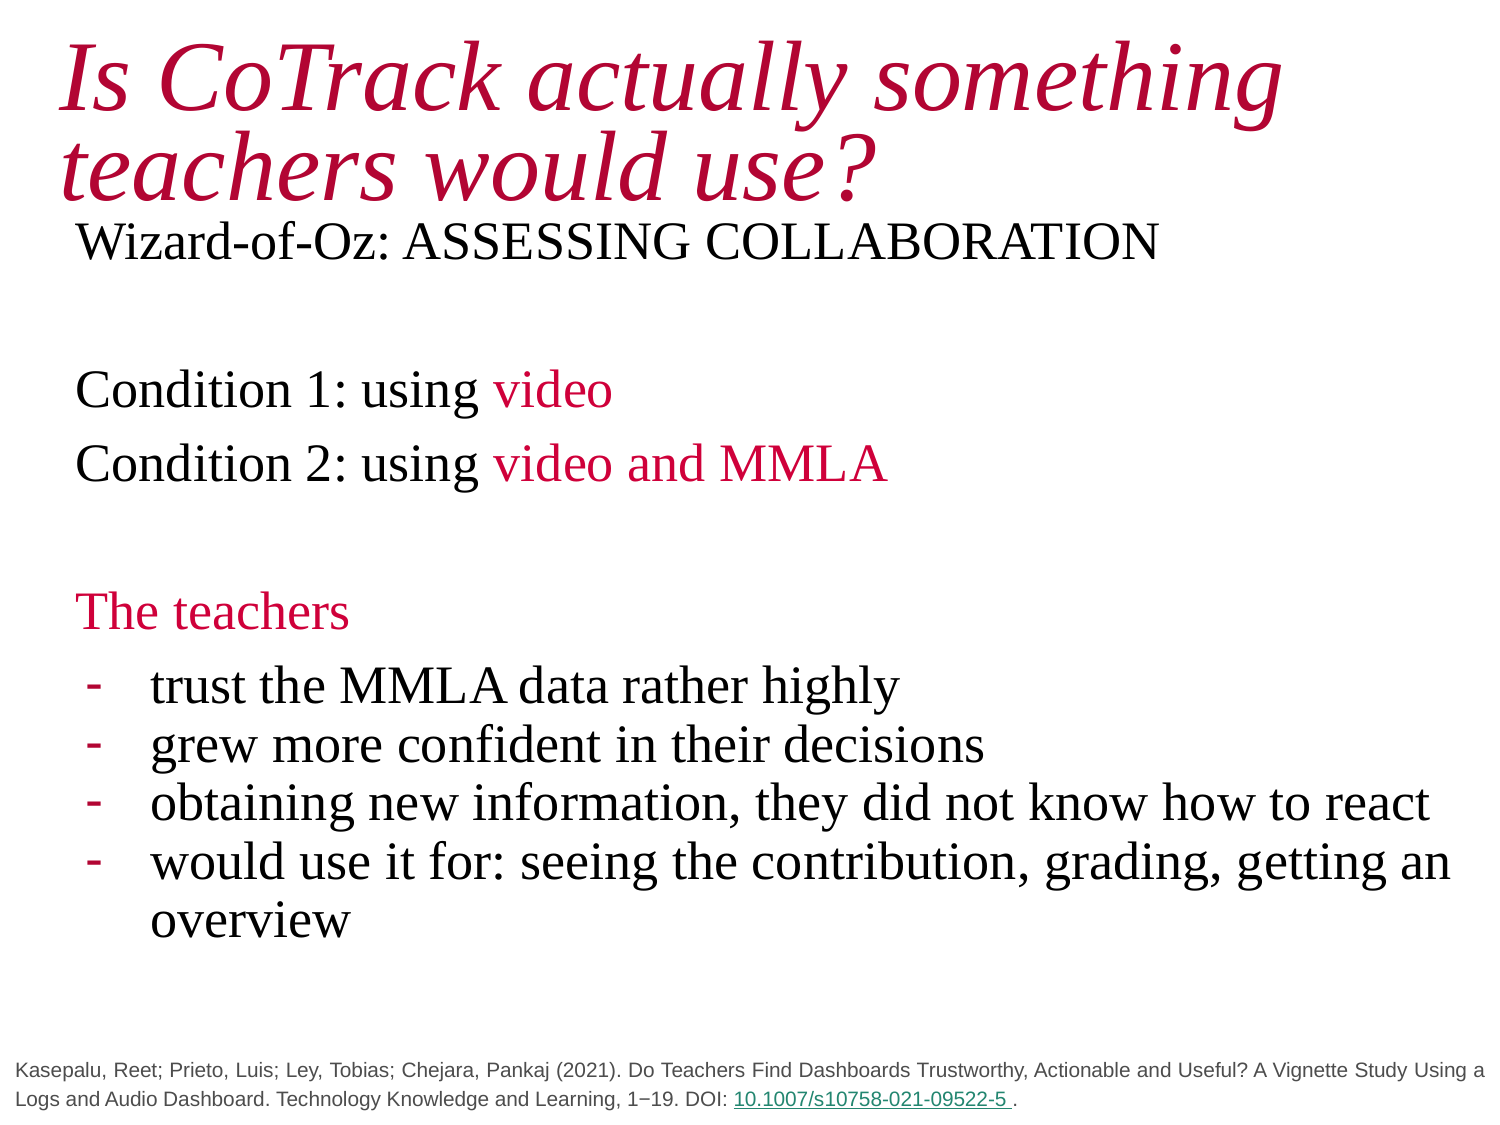

# Is CoTrack actually something teachers would use?

Wizard-of-Oz: ASSESSING COLLABORATION

Condition 1: using video
Condition 2: using video and MMLA

The teachers
trust the MMLA data rather highly
grew more confident in their decisions
obtaining new information, they did not know how to react
would use it for: seeing the contribution, grading, getting an overview

Kasepalu, Reet; Prieto, Luis; Ley, Tobias; Chejara, Pankaj (2021). Do Teachers Find Dashboards Trustworthy, Actionable and Useful? A Vignette Study Using a Logs and Audio Dashboard. Technology Knowledge and Learning, 1−19. DOI: 10.1007/s10758-021-09522-5 .